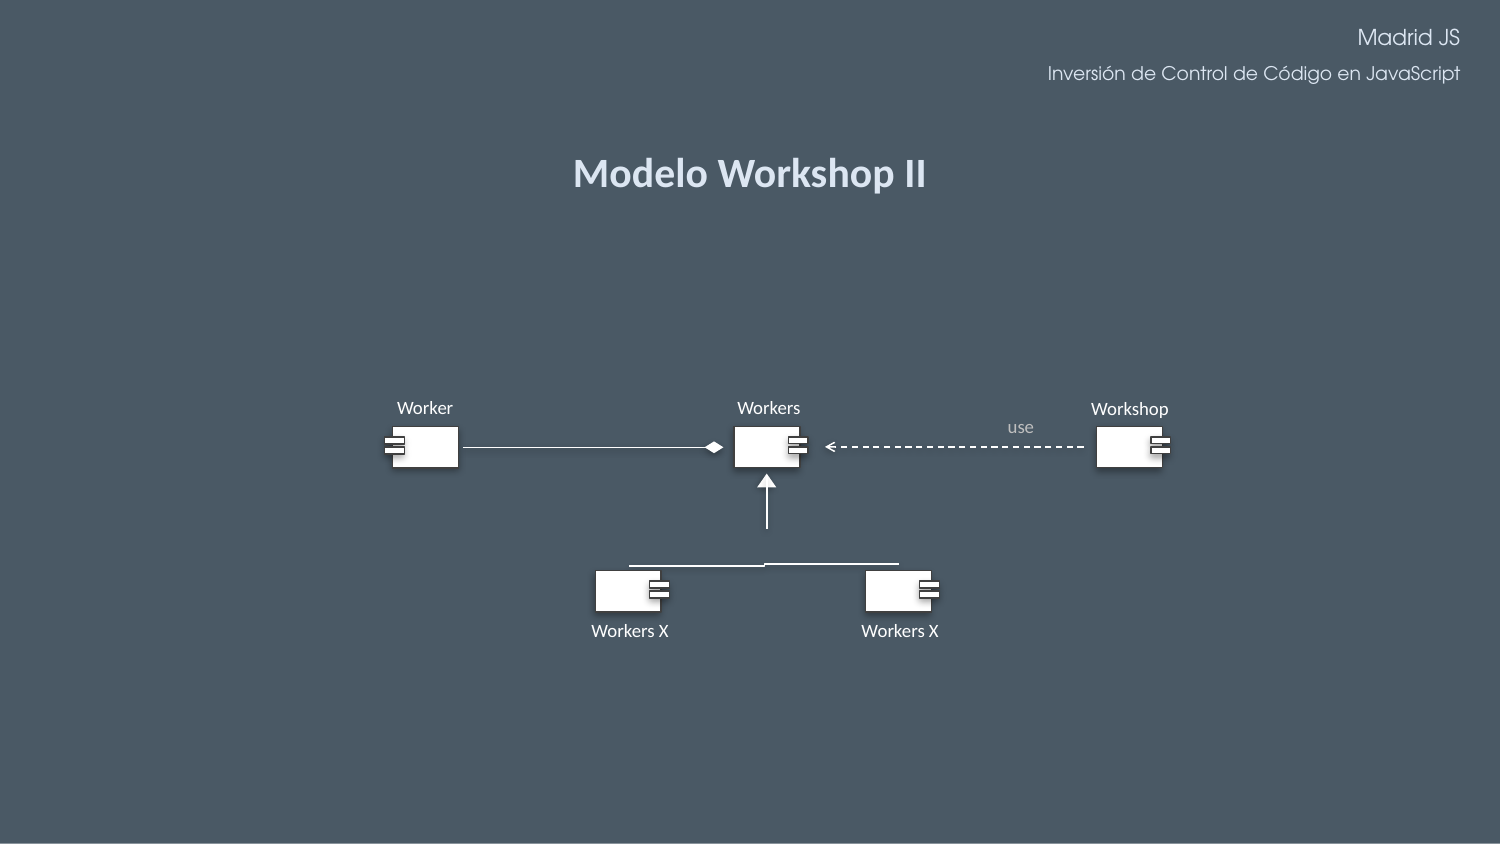

Modelo Workshop II
Worker
Workers
Workshop
use

Workers X

Workers X